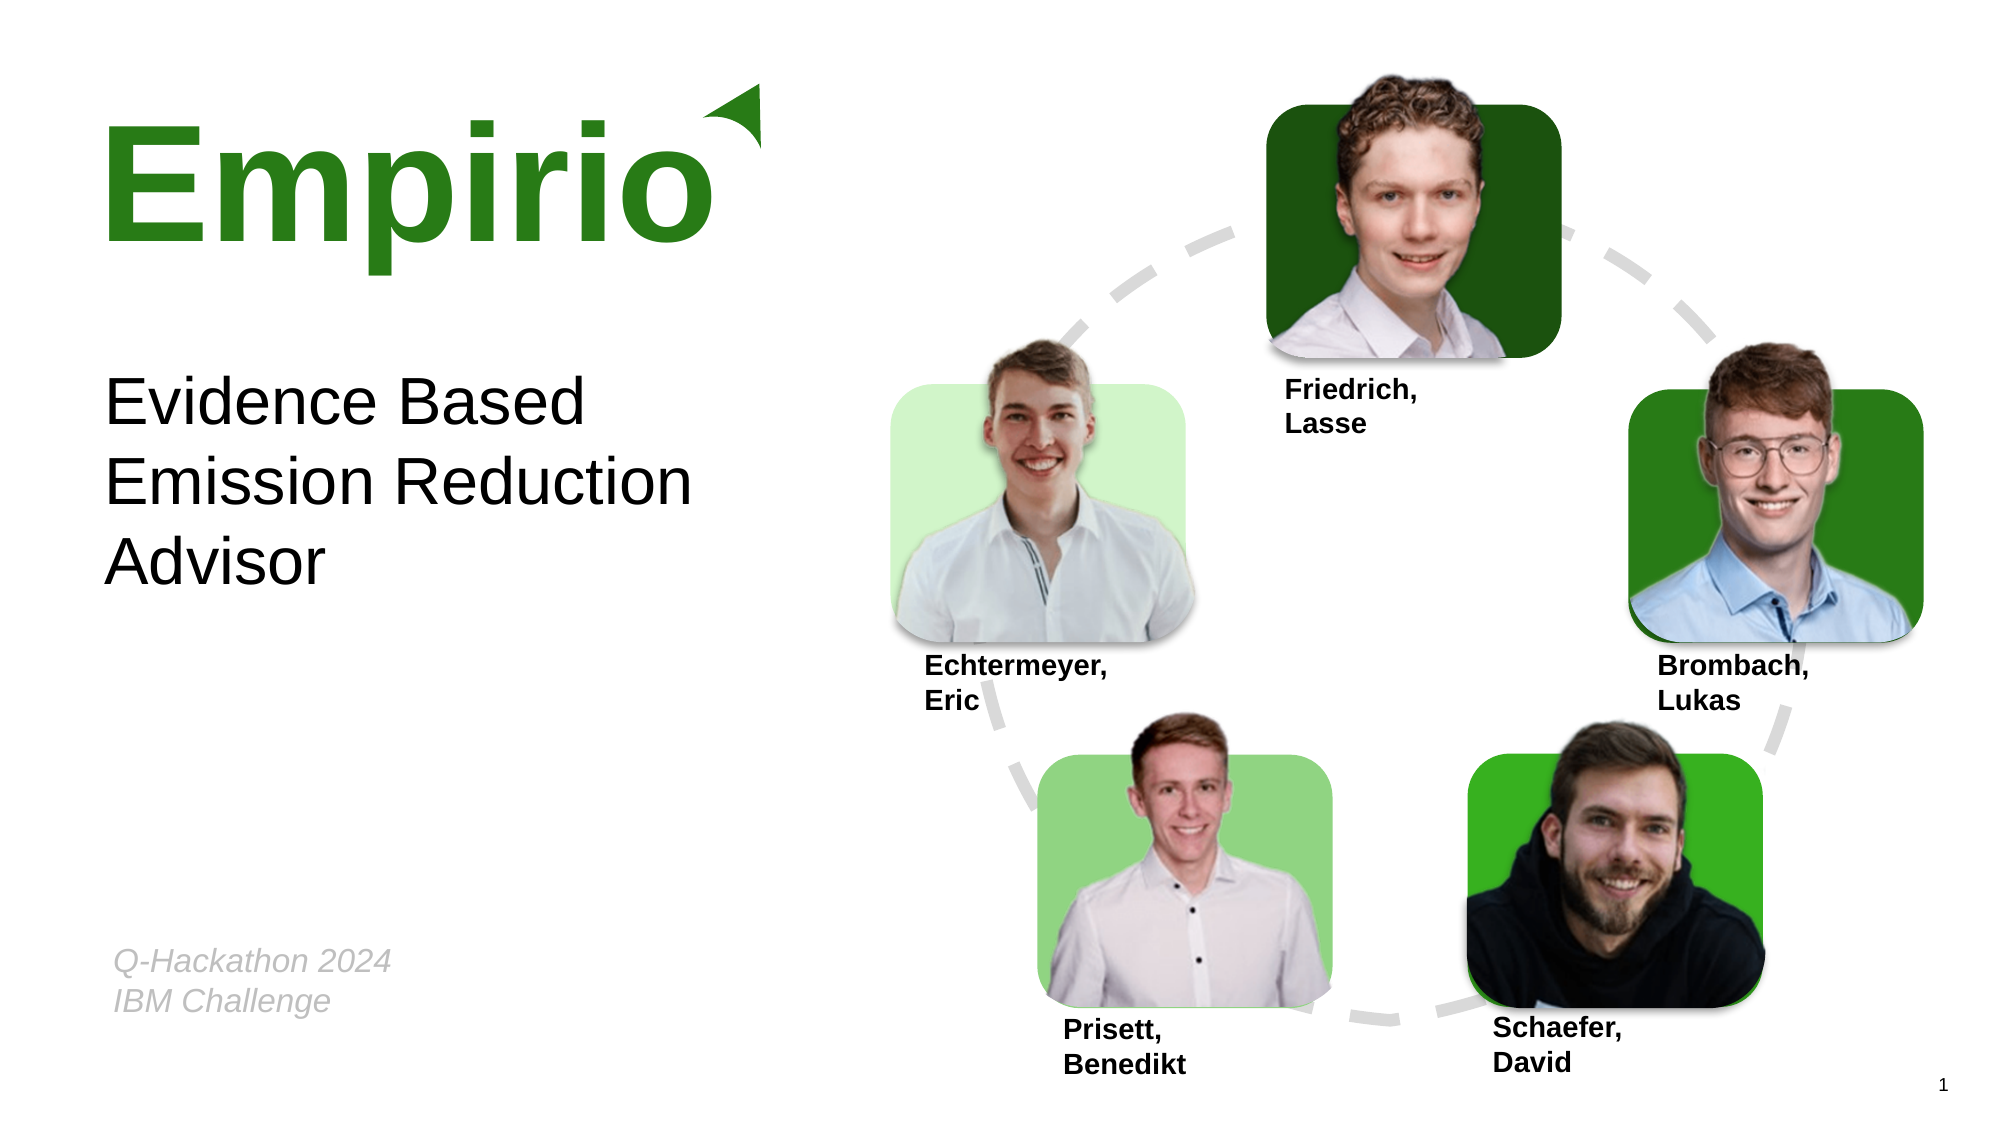

Friedrich,
Lasse

Empirio

Echtermeyer,
Eric

Brombach,
Lukas

Evidence Based Emission Reduction Advisor

Prisett,
Benedikt

Schaefer,
David

Q-Hackathon 2024
IBM Challenge